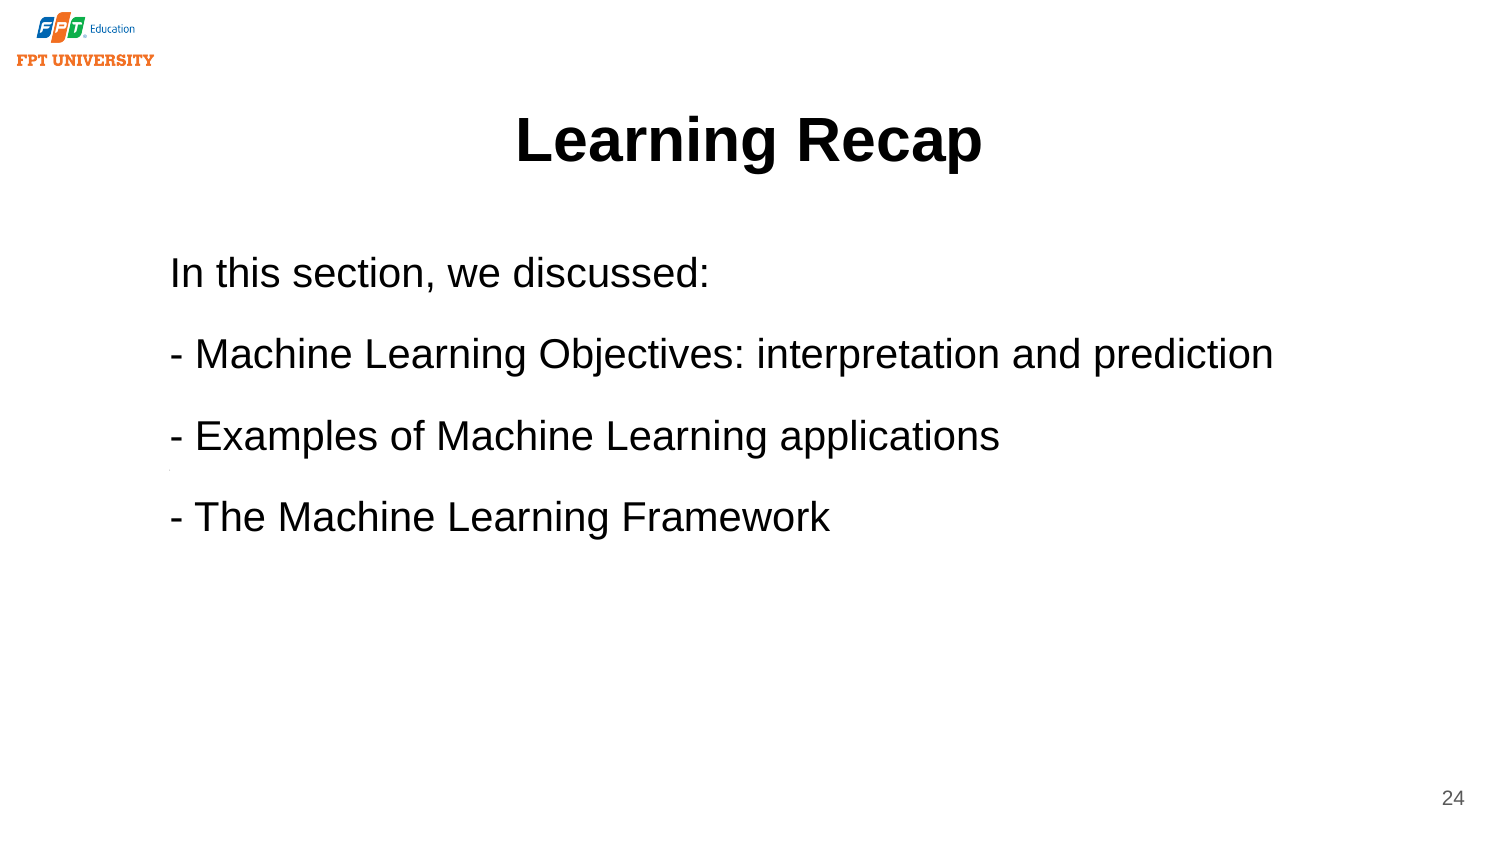

# Learning Recap
In this section, we discussed:

- Machine Learning Objectives: interpretation and prediction

- Examples of Machine Learning applications
\
- The Machine Learning Framework
24